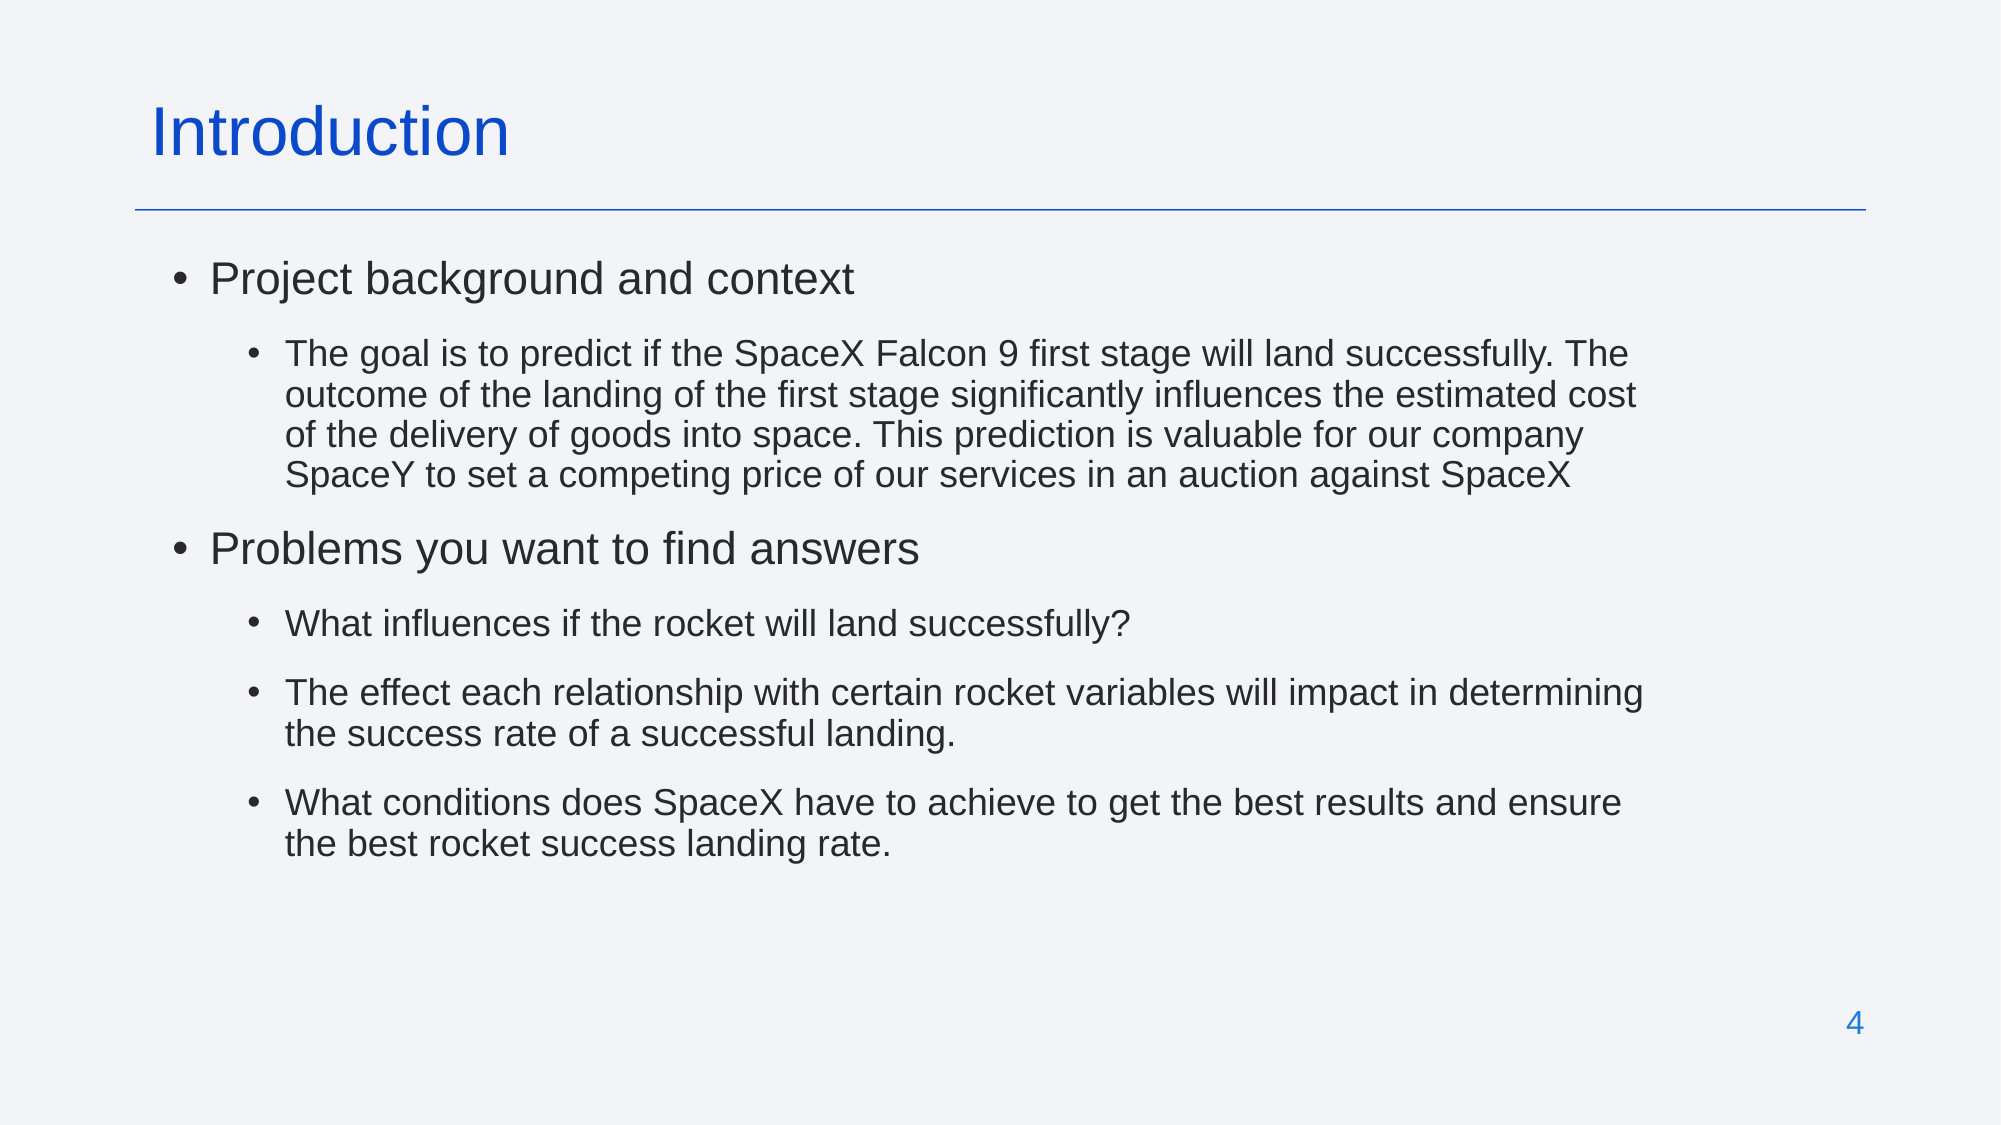

Introduction
Project background and context
The goal is to predict if the SpaceX Falcon 9 first stage will land successfully. The outcome of the landing of the first stage significantly influences the estimated cost of the delivery of goods into space. This prediction is valuable for our company SpaceY to set a competing price of our services in an auction against SpaceX
Problems you want to find answers
What influences if the rocket will land successfully?
The effect each relationship with certain rocket variables will impact in determining the success rate of a successful landing.
What conditions does SpaceX have to achieve to get the best results and ensure the best rocket success landing rate.
4